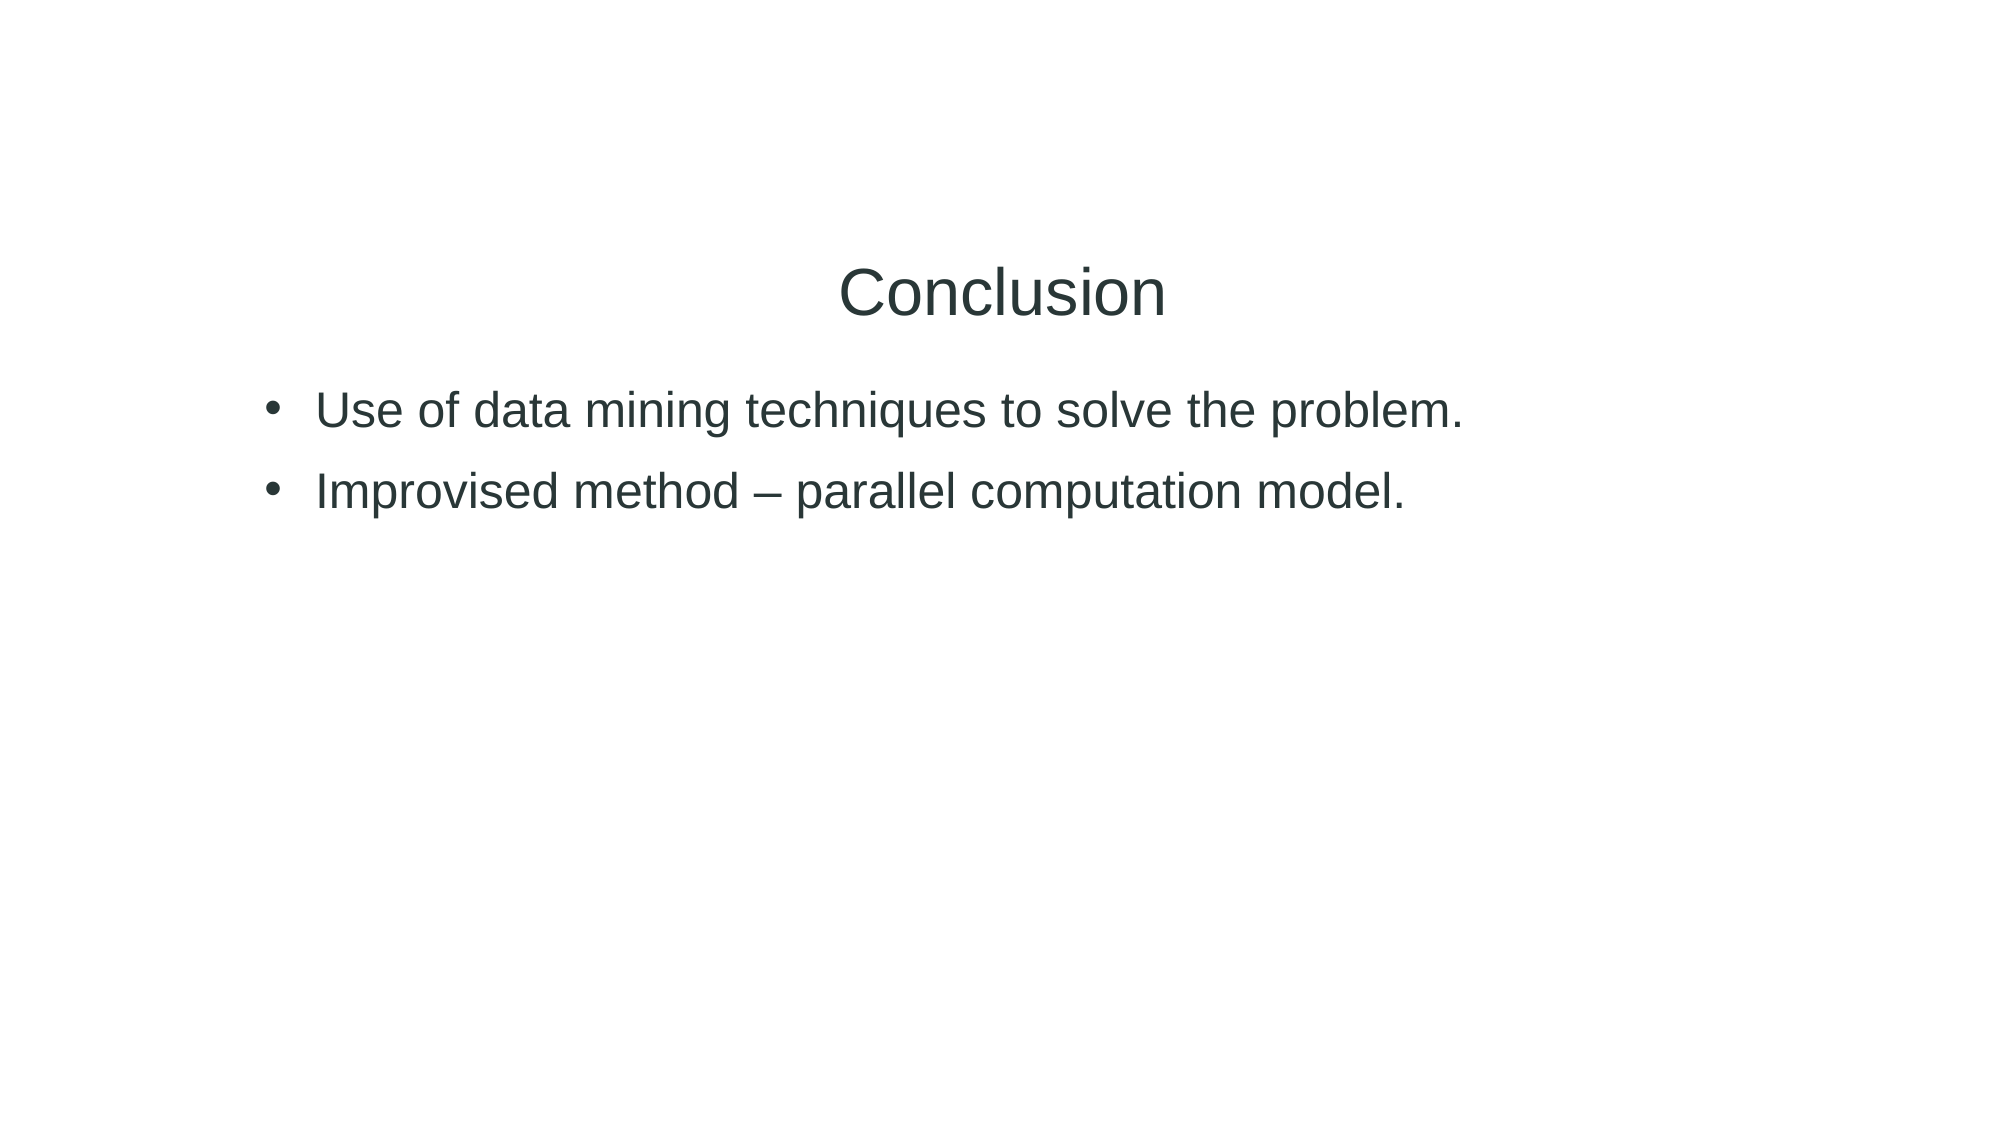

# Conclusion
Use of data mining techniques to solve the problem.
Improvised method – parallel computation model.